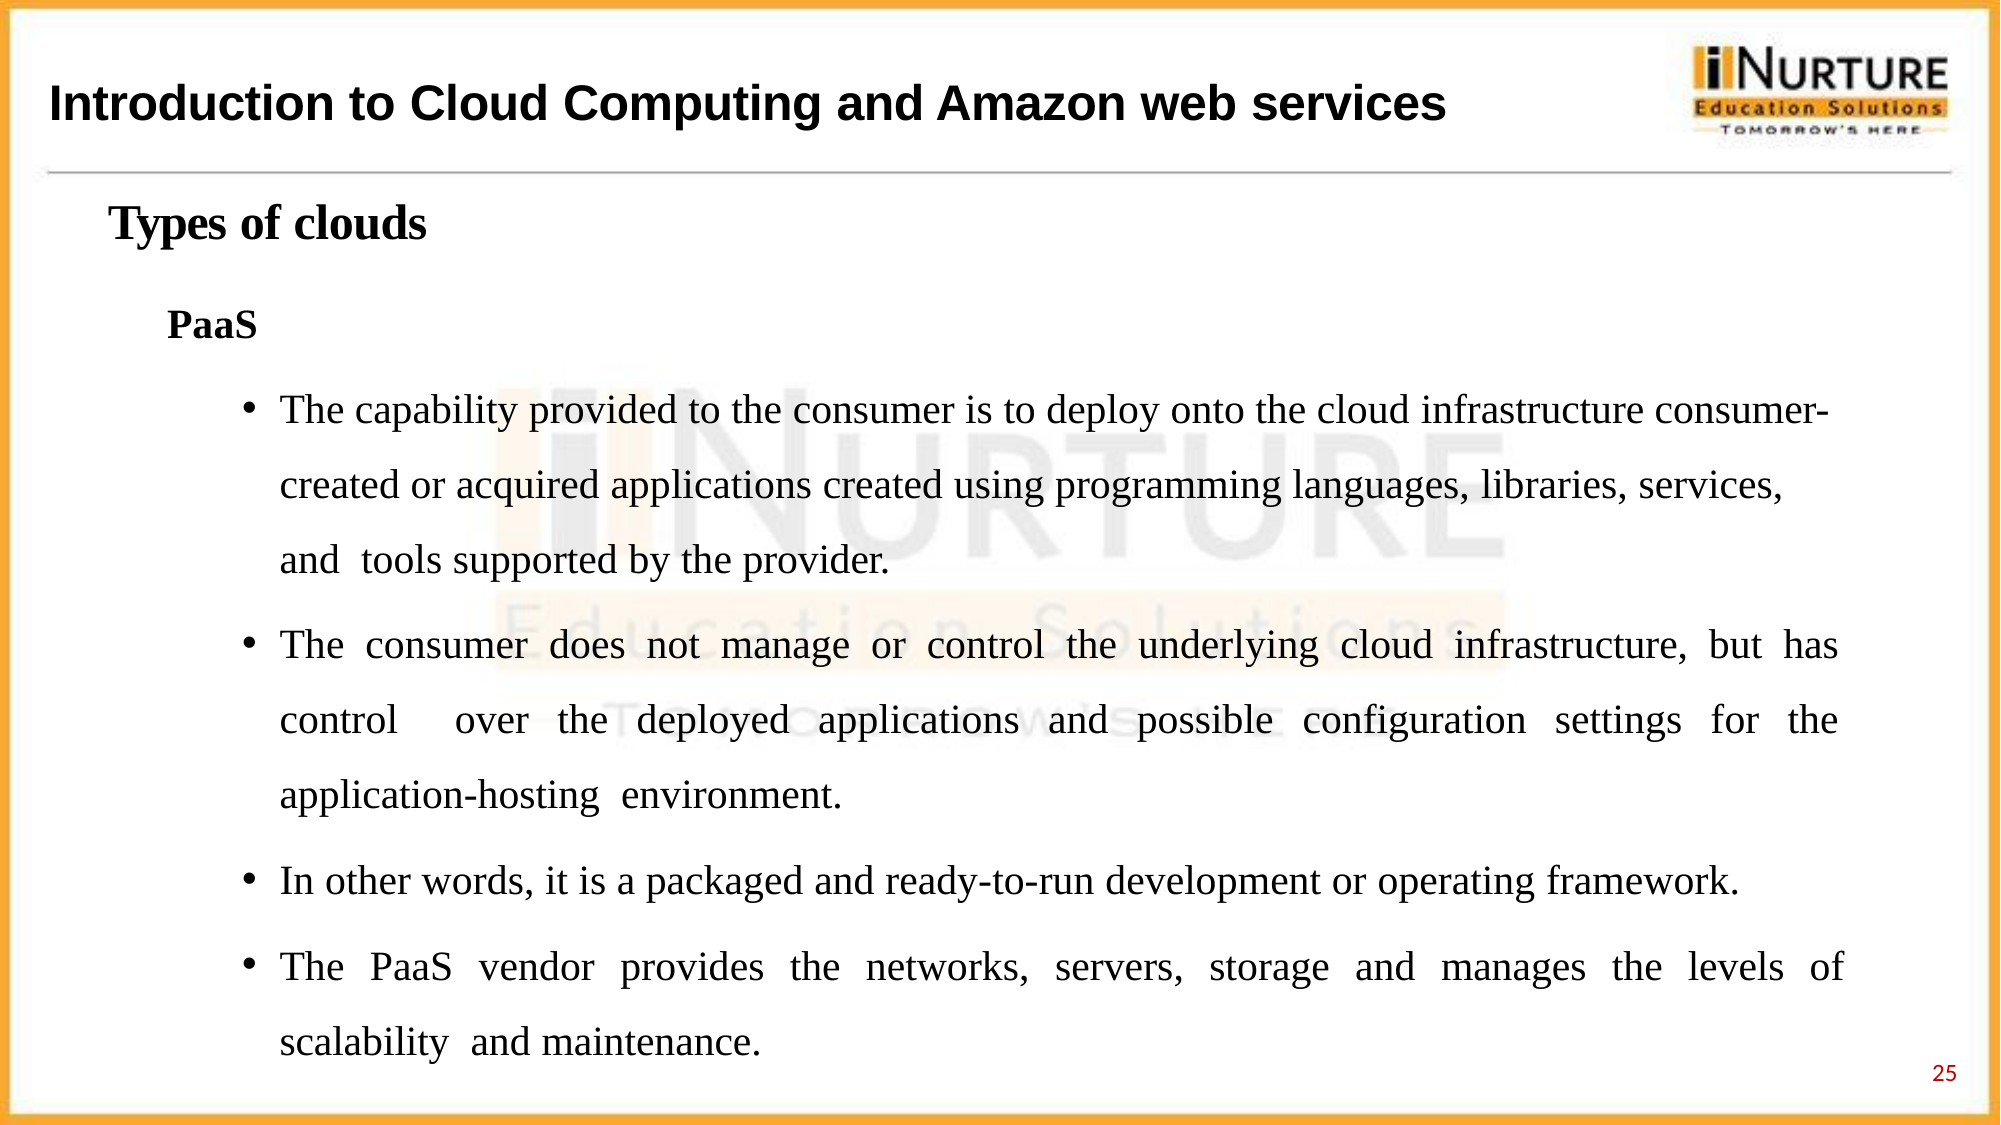

# Introduction to Cloud Computing and Amazon web services
Types of clouds
PaaS
The capability provided to the consumer is to deploy onto the cloud infrastructure consumer-  created or acquired applications created using programming languages, libraries, services, and  tools supported by the provider.
The consumer does not manage or control the underlying cloud infrastructure, but has control  over the deployed applications and possible configuration settings for the application-hosting  environment.
In other words, it is a packaged and ready-to-run development or operating framework.
The PaaS vendor provides the networks, servers, storage and manages the levels of scalability  and maintenance.
25